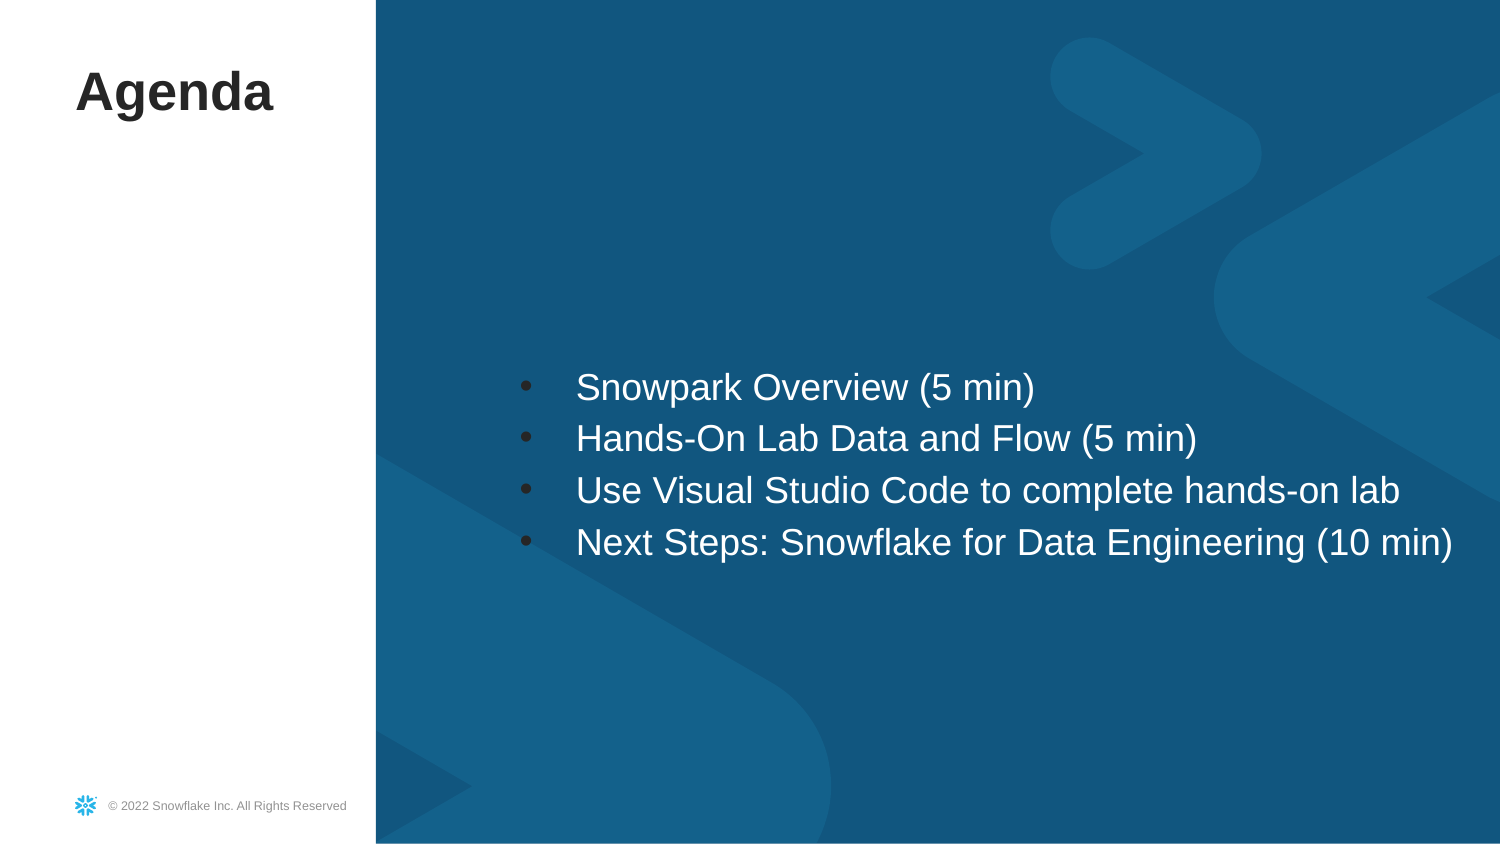

Agenda
Snowpark Overview (5 min)
Hands-On Lab Data and Flow (5 min)
Use Visual Studio Code to complete hands-on lab
Next Steps: Snowflake for Data Engineering (10 min)